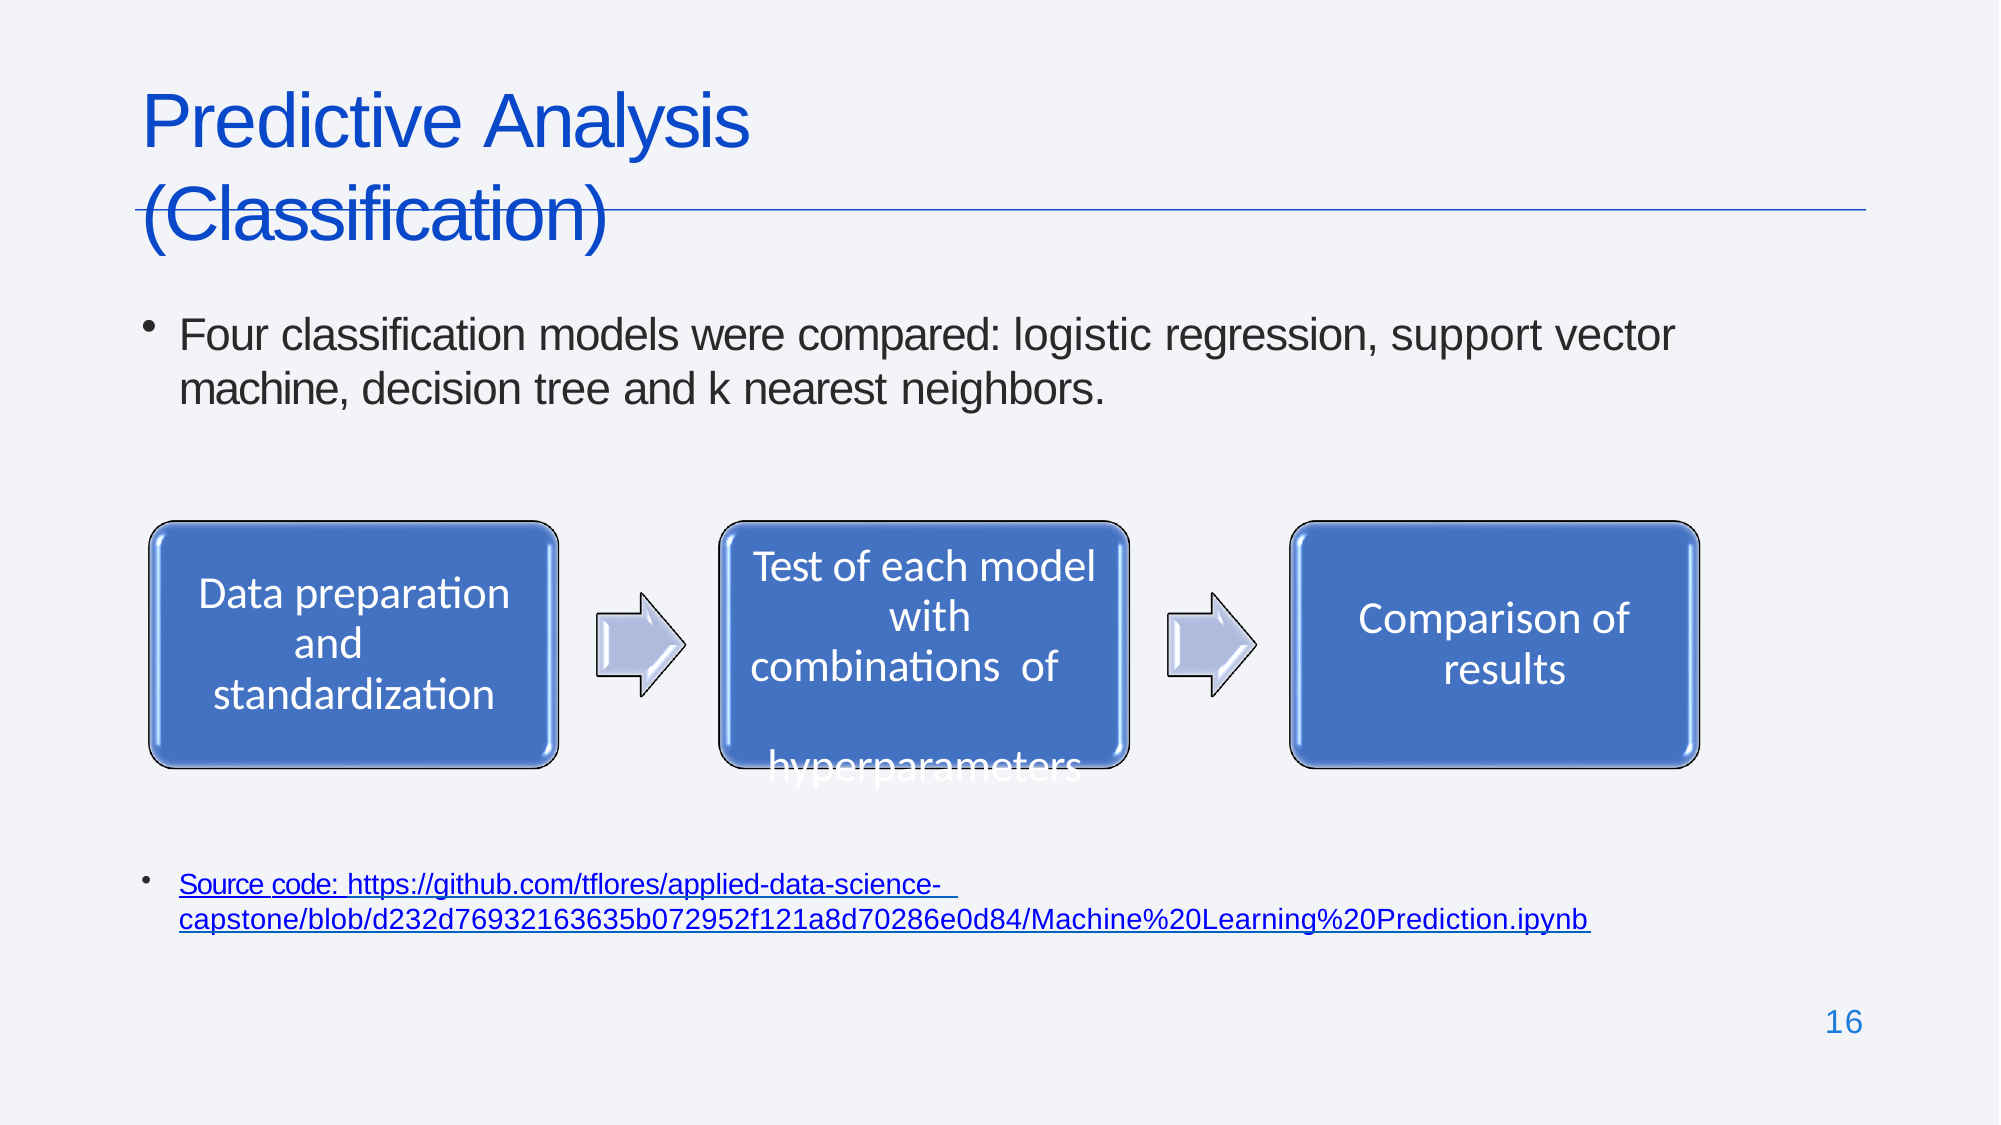

# Predictive Analysis (Classification)
Four classification models were compared: logistic regression, support vector  machine, decision tree and k nearest neighbors.

Test of each model  with combinations  of             hyperparameters
Data preparation  and       standardization
Comparison of  results

Source code: https://github.com/tflores/applied-data-science-  capstone/blob/d232d76932163635b072952f121a8d70286e0d84/Machine%20Learning%20Prediction.ipynb
16